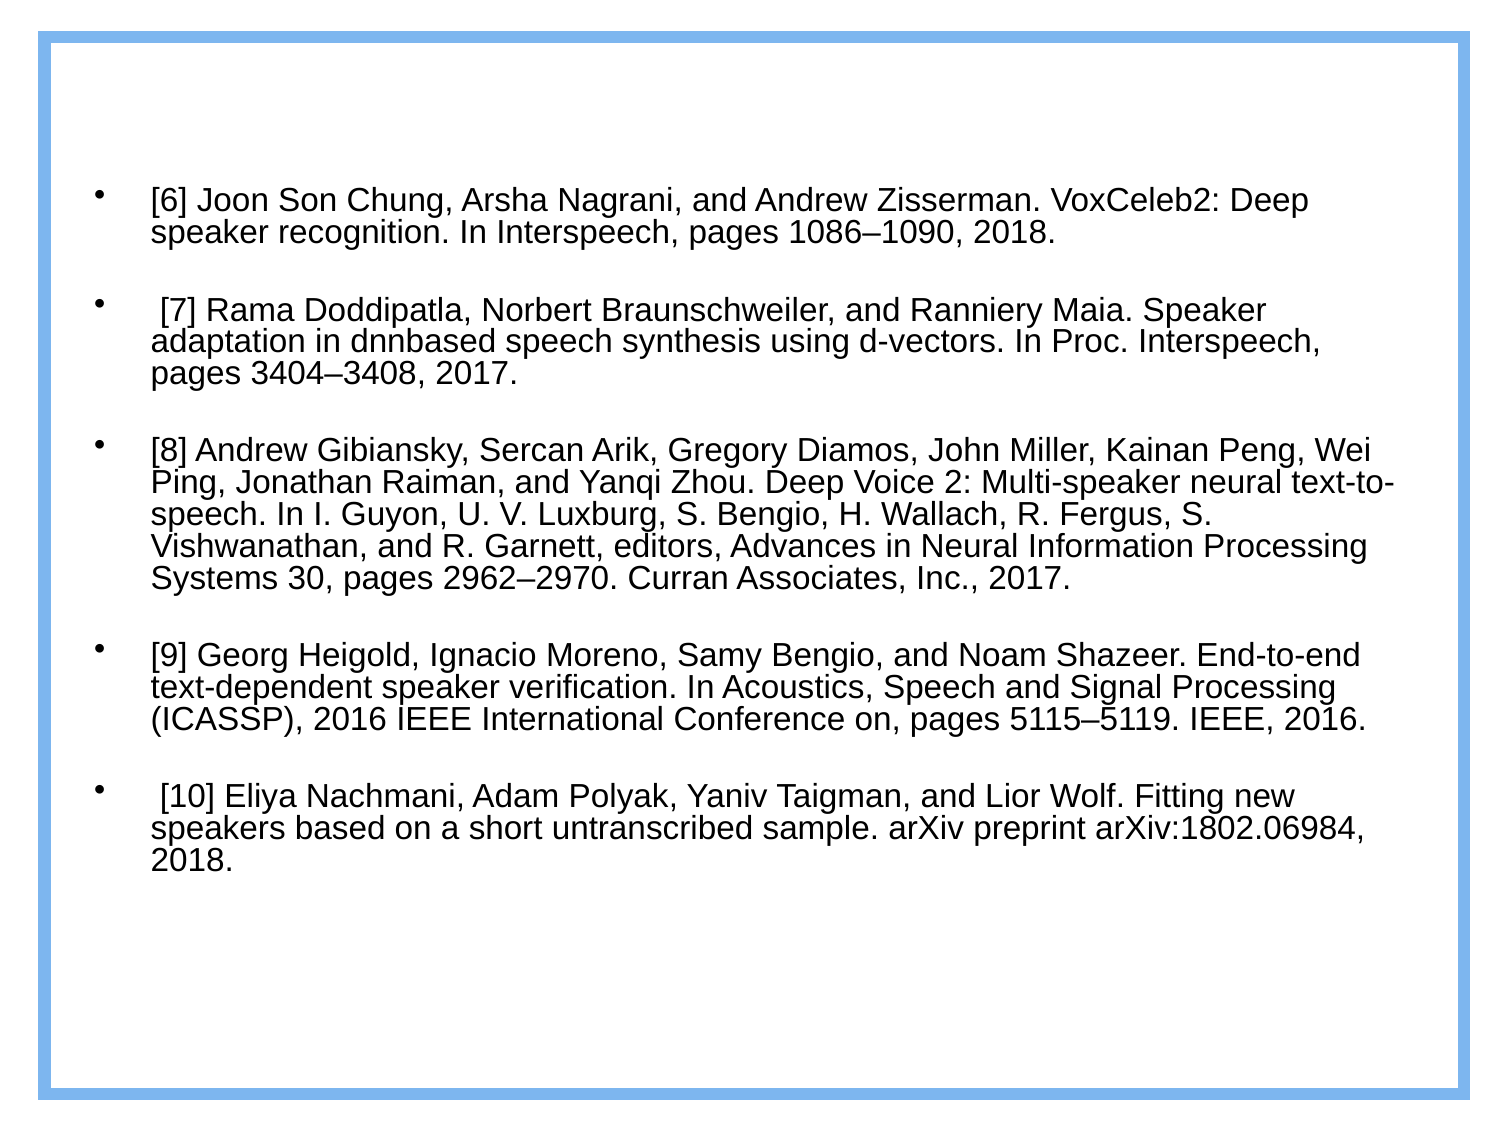

[6] Joon Son Chung, Arsha Nagrani, and Andrew Zisserman. VoxCeleb2: Deep speaker recognition. In Interspeech, pages 1086–1090, 2018.

 [7] Rama Doddipatla, Norbert Braunschweiler, and Ranniery Maia. Speaker adaptation in dnnbased speech synthesis using d-vectors. In Proc. Interspeech, pages 3404–3408, 2017.

[8] Andrew Gibiansky, Sercan Arik, Gregory Diamos, John Miller, Kainan Peng, Wei Ping, Jonathan Raiman, and Yanqi Zhou. Deep Voice 2: Multi-speaker neural text-to-speech. In I. Guyon, U. V. Luxburg, S. Bengio, H. Wallach, R. Fergus, S. Vishwanathan, and R. Garnett, editors, Advances in Neural Information Processing Systems 30, pages 2962–2970. Curran Associates, Inc., 2017.

[9] Georg Heigold, Ignacio Moreno, Samy Bengio, and Noam Shazeer. End-to-end text-dependent speaker verification. In Acoustics, Speech and Signal Processing (ICASSP), 2016 IEEE International Conference on, pages 5115–5119. IEEE, 2016.

 [10] Eliya Nachmani, Adam Polyak, Yaniv Taigman, and Lior Wolf. Fitting new speakers based on a short untranscribed sample. arXiv preprint arXiv:1802.06984, 2018.